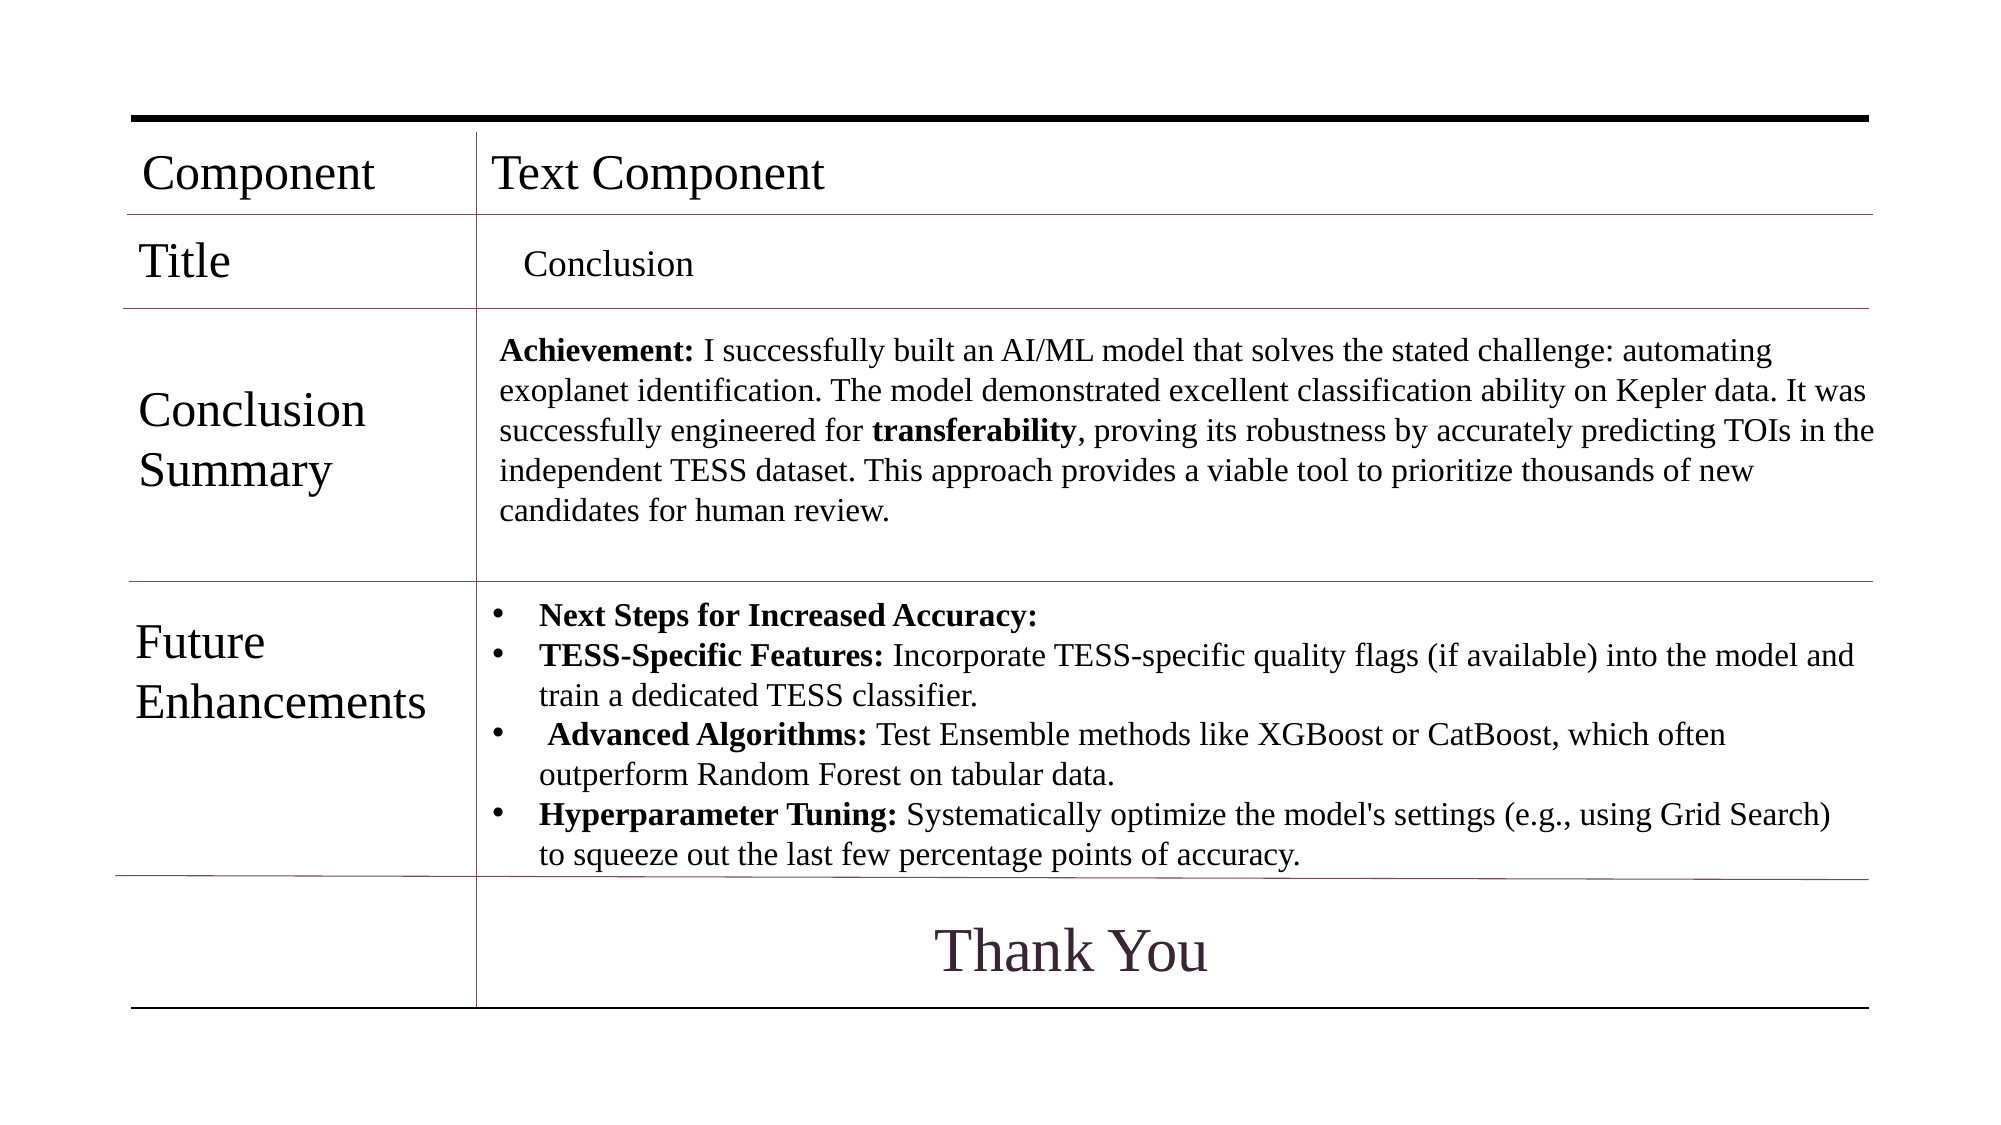

Component
Text Component
Title
Conclusion
Achievement: I successfully built an AI/ML model that solves the stated challenge: automating exoplanet identification. The model demonstrated excellent classification ability on Kepler data. It was successfully engineered for transferability, proving its robustness by accurately predicting TOIs in the independent TESS dataset. This approach provides a viable tool to prioritize thousands of new candidates for human review.
Conclusion Summary
Next Steps for Increased Accuracy:
TESS-Specific Features: Incorporate TESS-specific quality flags (if available) into the model and train a dedicated TESS classifier.
 Advanced Algorithms: Test Ensemble methods like XGBoost or CatBoost, which often outperform Random Forest on tabular data.
Hyperparameter Tuning: Systematically optimize the model's settings (e.g., using Grid Search) to squeeze out the last few percentage points of accuracy.
Future Enhancements
Thank You